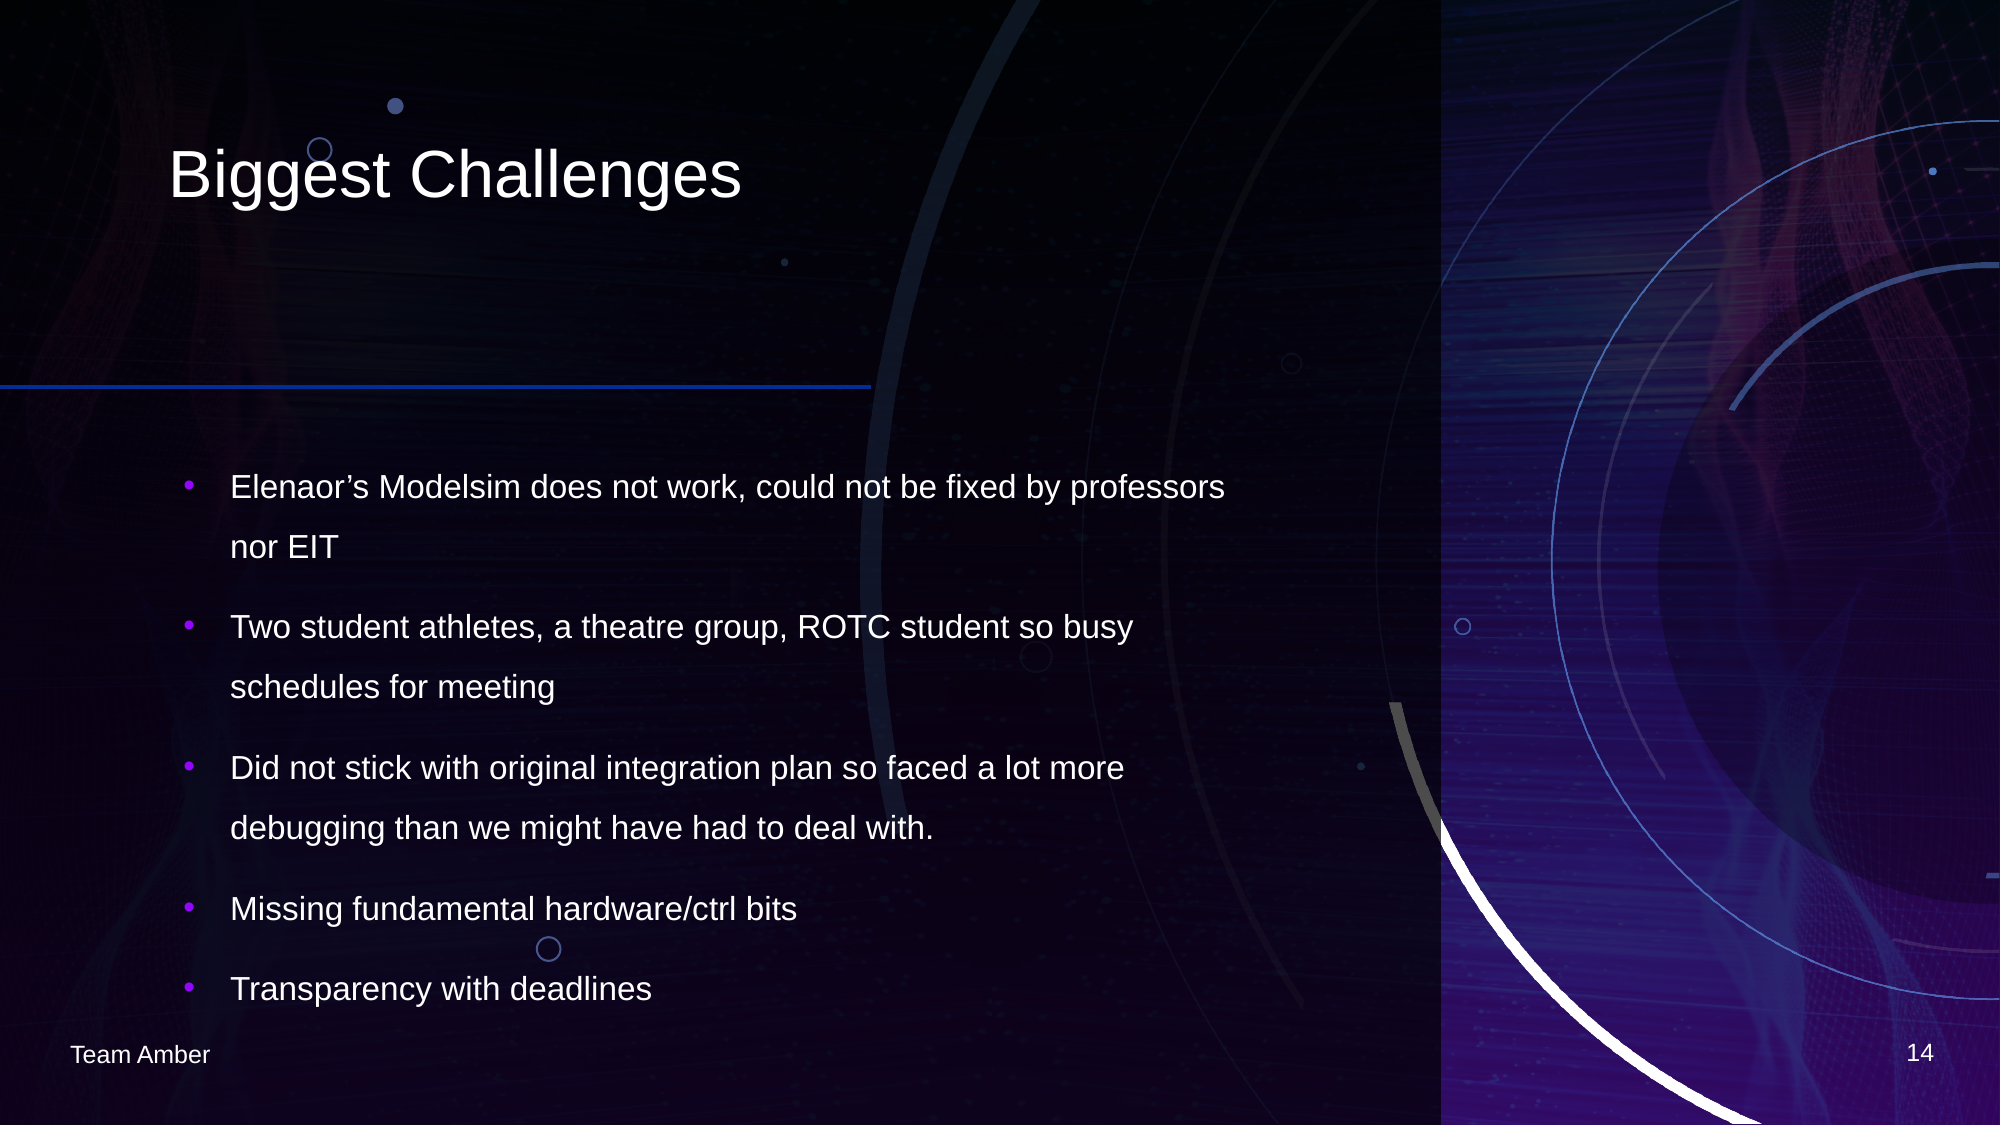

# Biggest Challenges

Elenaor’s Modelsim does not work, could not be fixed by professors nor EIT
Two student athletes, a theatre group, ROTC student so busy schedules for meeting
Did not stick with original integration plan so faced a lot more debugging than we might have had to deal with.
Missing fundamental hardware/ctrl bits
Transparency with deadlines

14
Team Amber